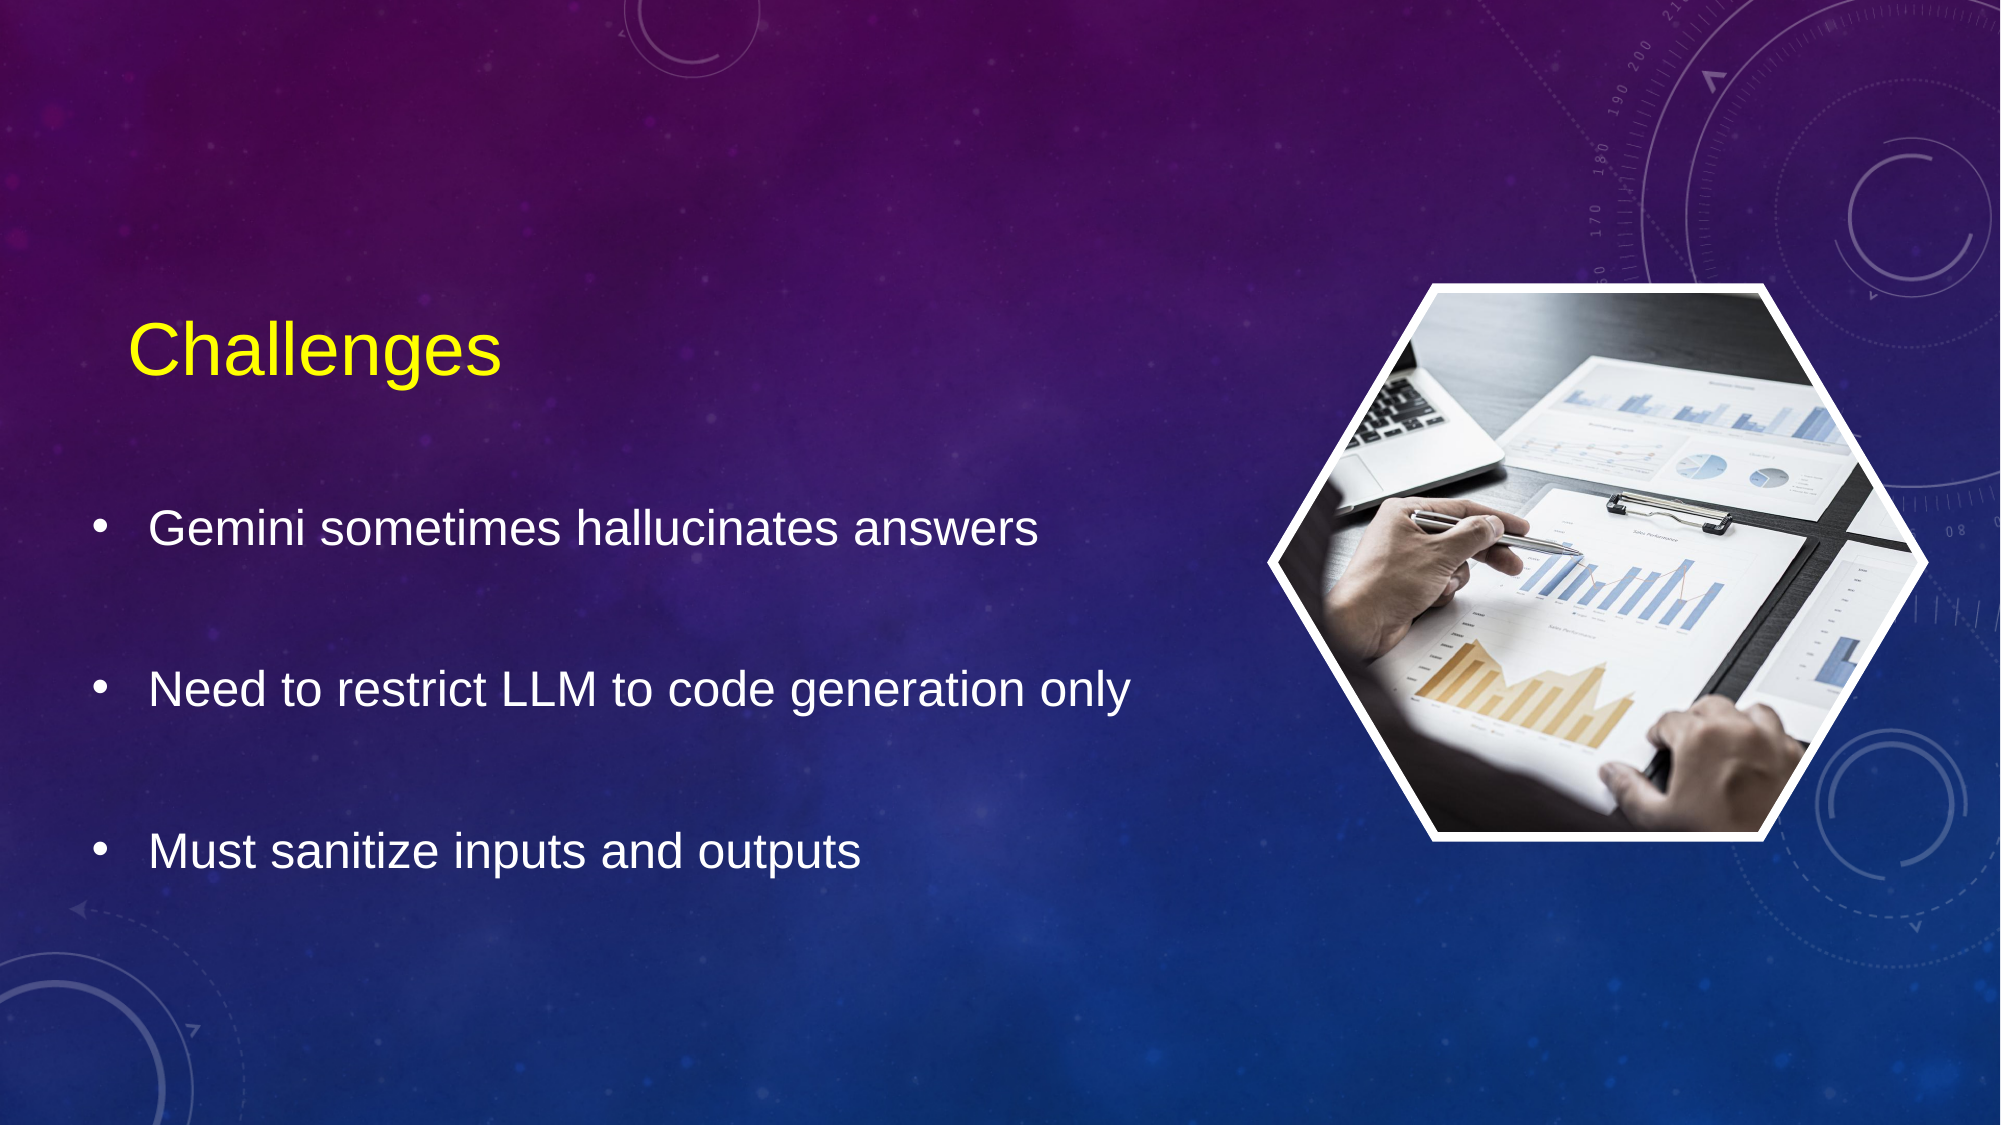

# Challenges

Gemini sometimes hallucinates answers

Need to restrict LLM to code generation only

Must sanitize inputs and outputs